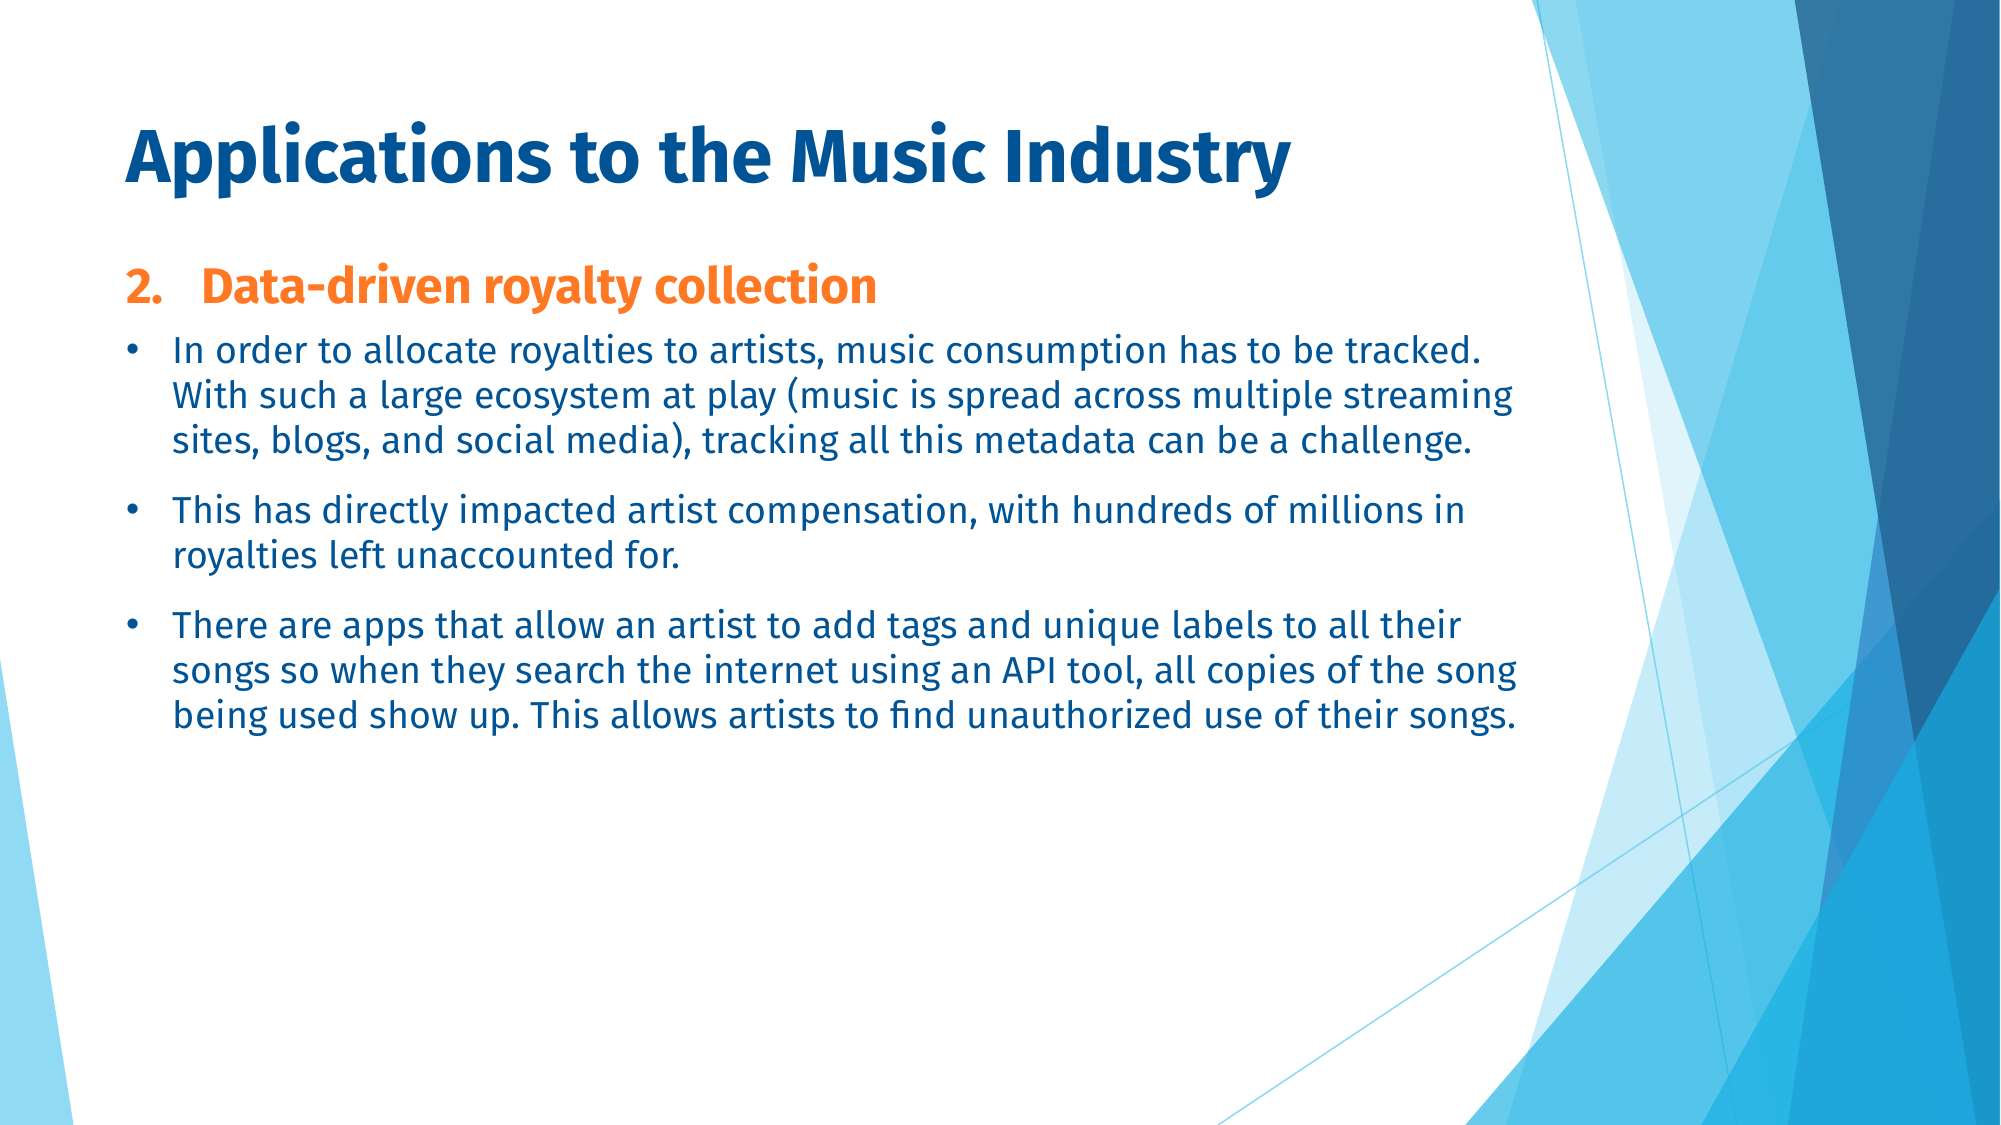

# Applications to the Music Industry
Data-driven royalty collection
In order to allocate royalties to artists, music consumption has to be tracked. With such a large ecosystem at play (music is spread across multiple streaming sites, blogs, and social media), tracking all this metadata can be a challenge.
This has directly impacted artist compensation, with hundreds of millions in royalties left unaccounted for.
There are apps that allow an artist to add tags and unique labels to all their songs so when they search the internet using an API tool, all copies of the song being used show up. This allows artists to find unauthorized use of their songs.